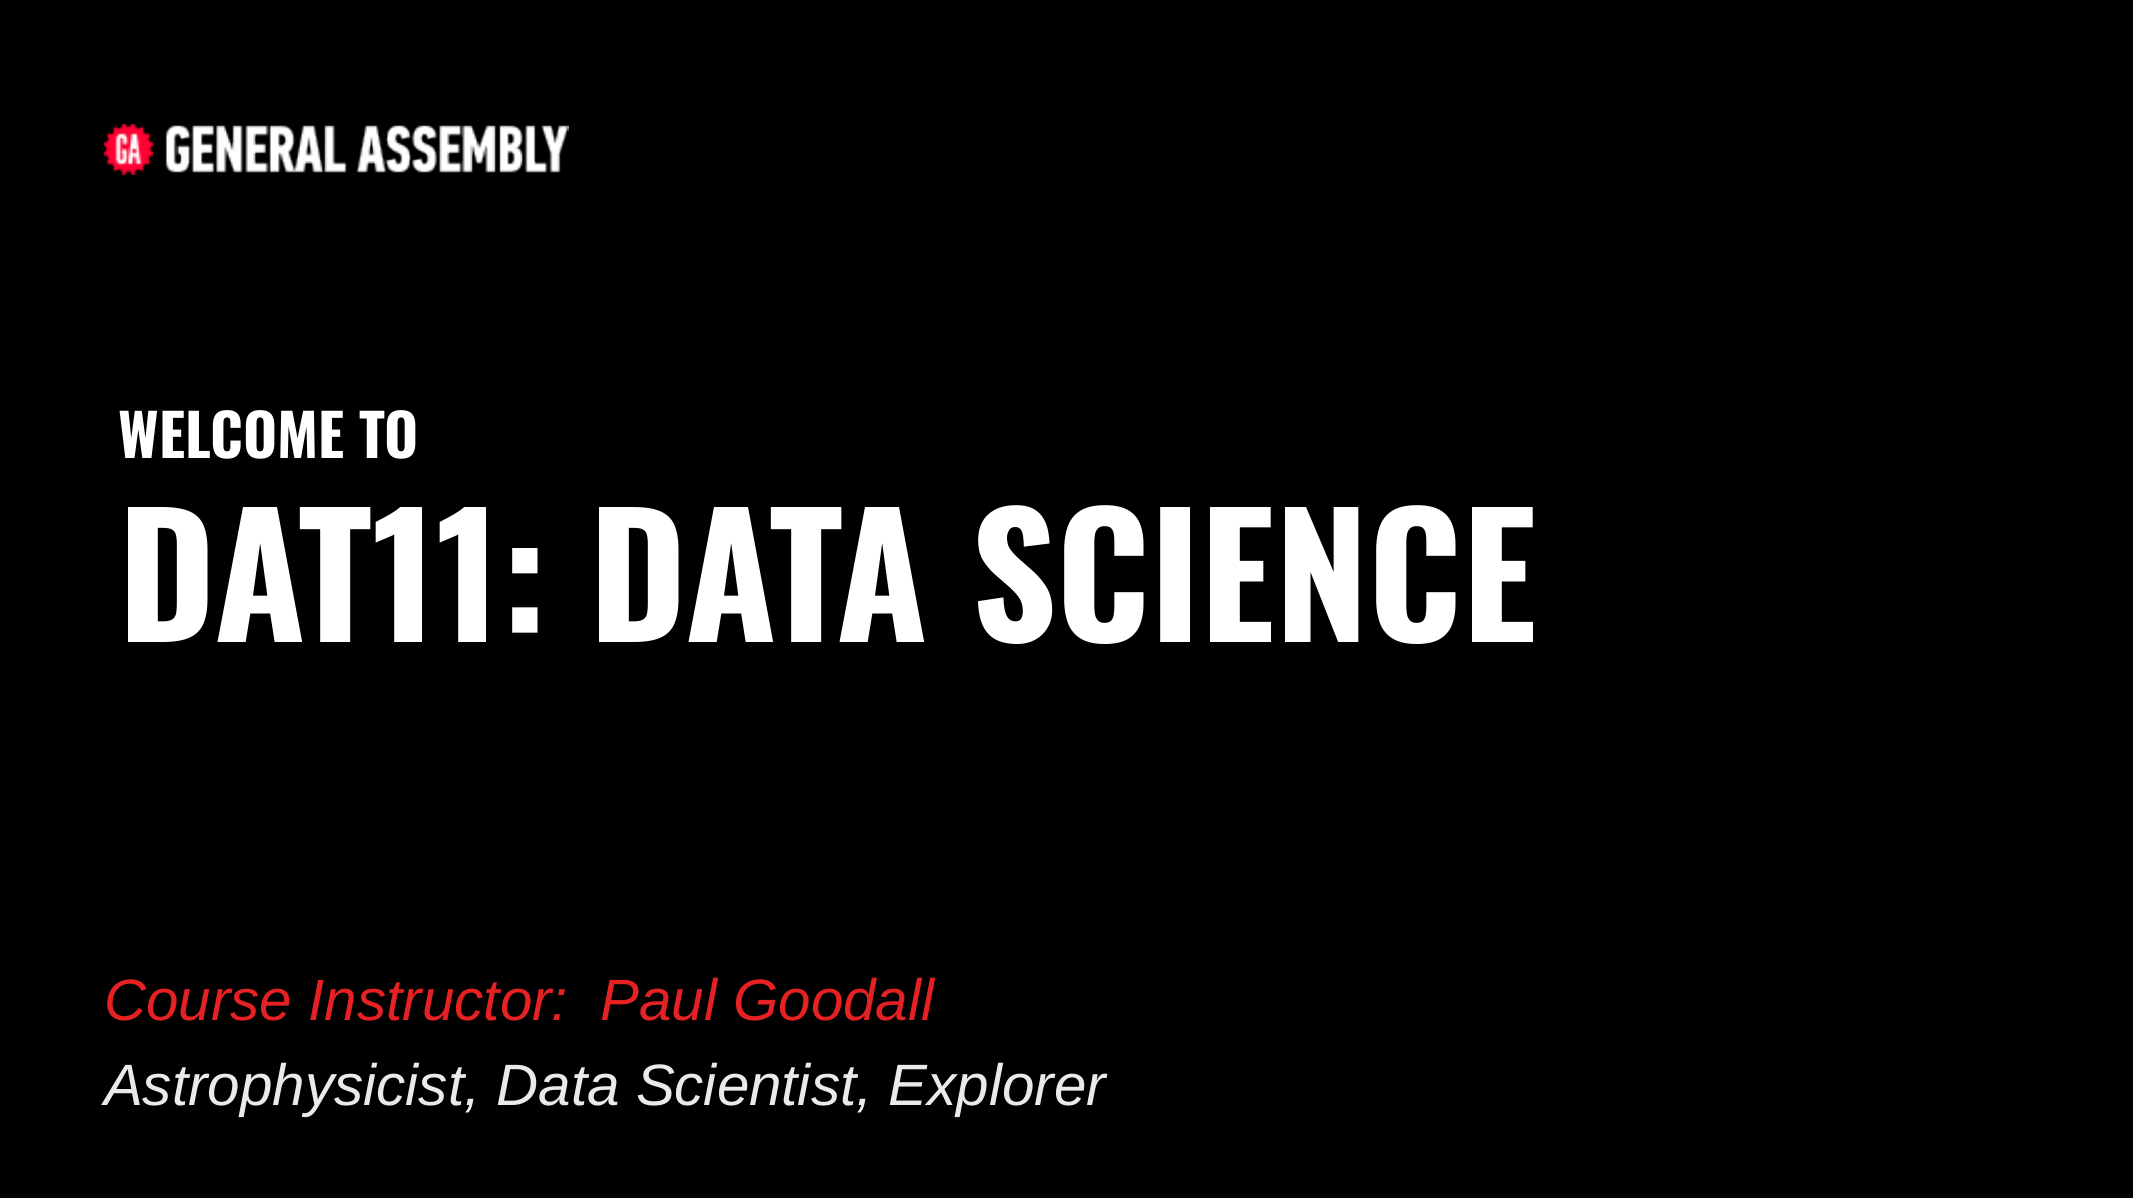

WELCOME TO
DAT11: DATA SCIENCE
Course Instructor:  Paul Goodall
Astrophysicist, Data Scientist, Explorer